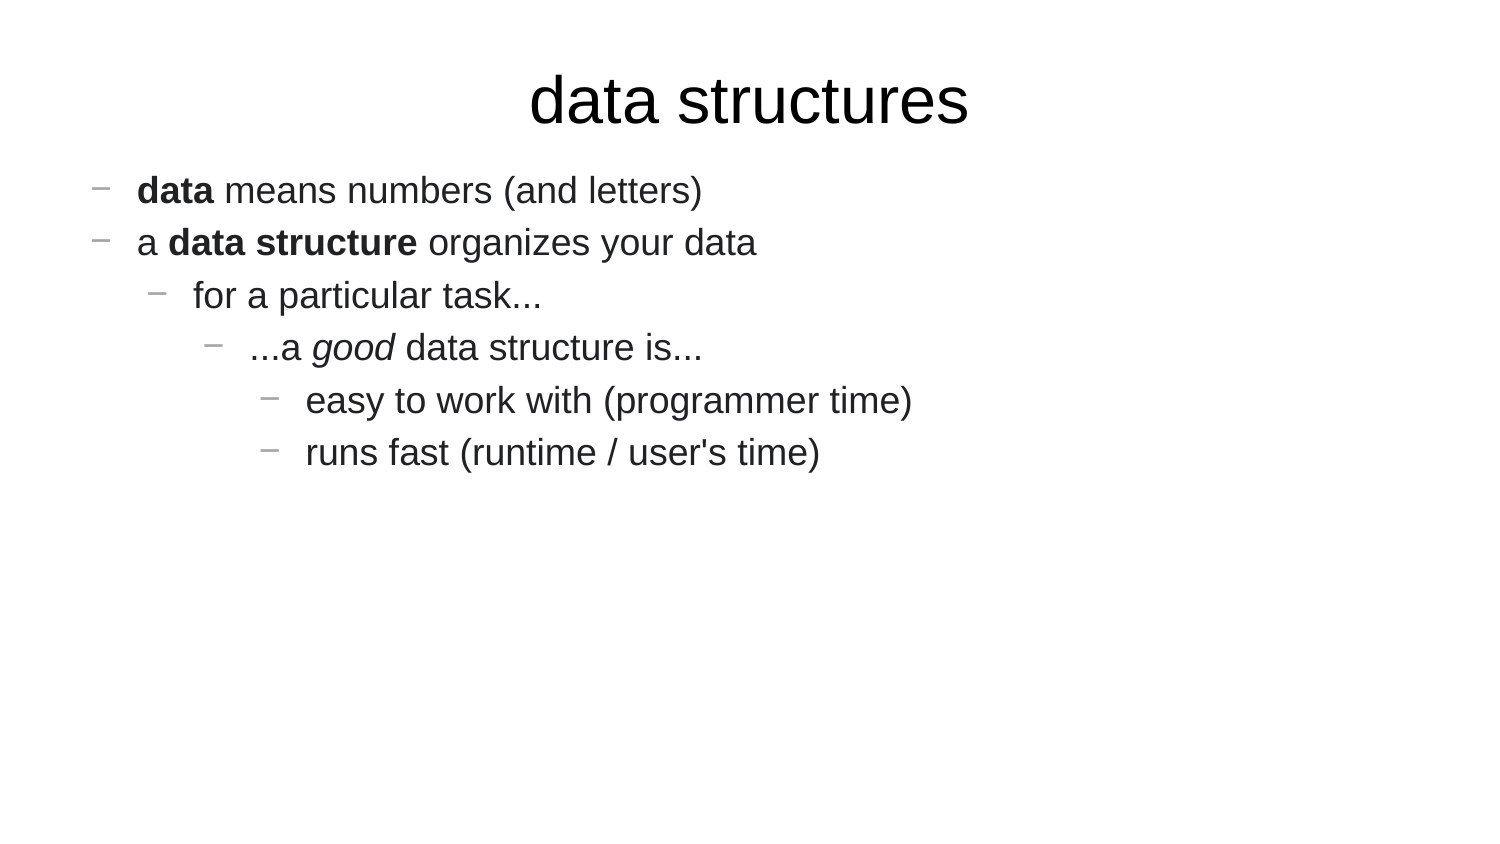

# data structures
data means numbers (and letters)
a data structure organizes your data
for a particular task...
...a good data structure is...
easy to work with (programmer time)
runs fast (runtime / user's time)